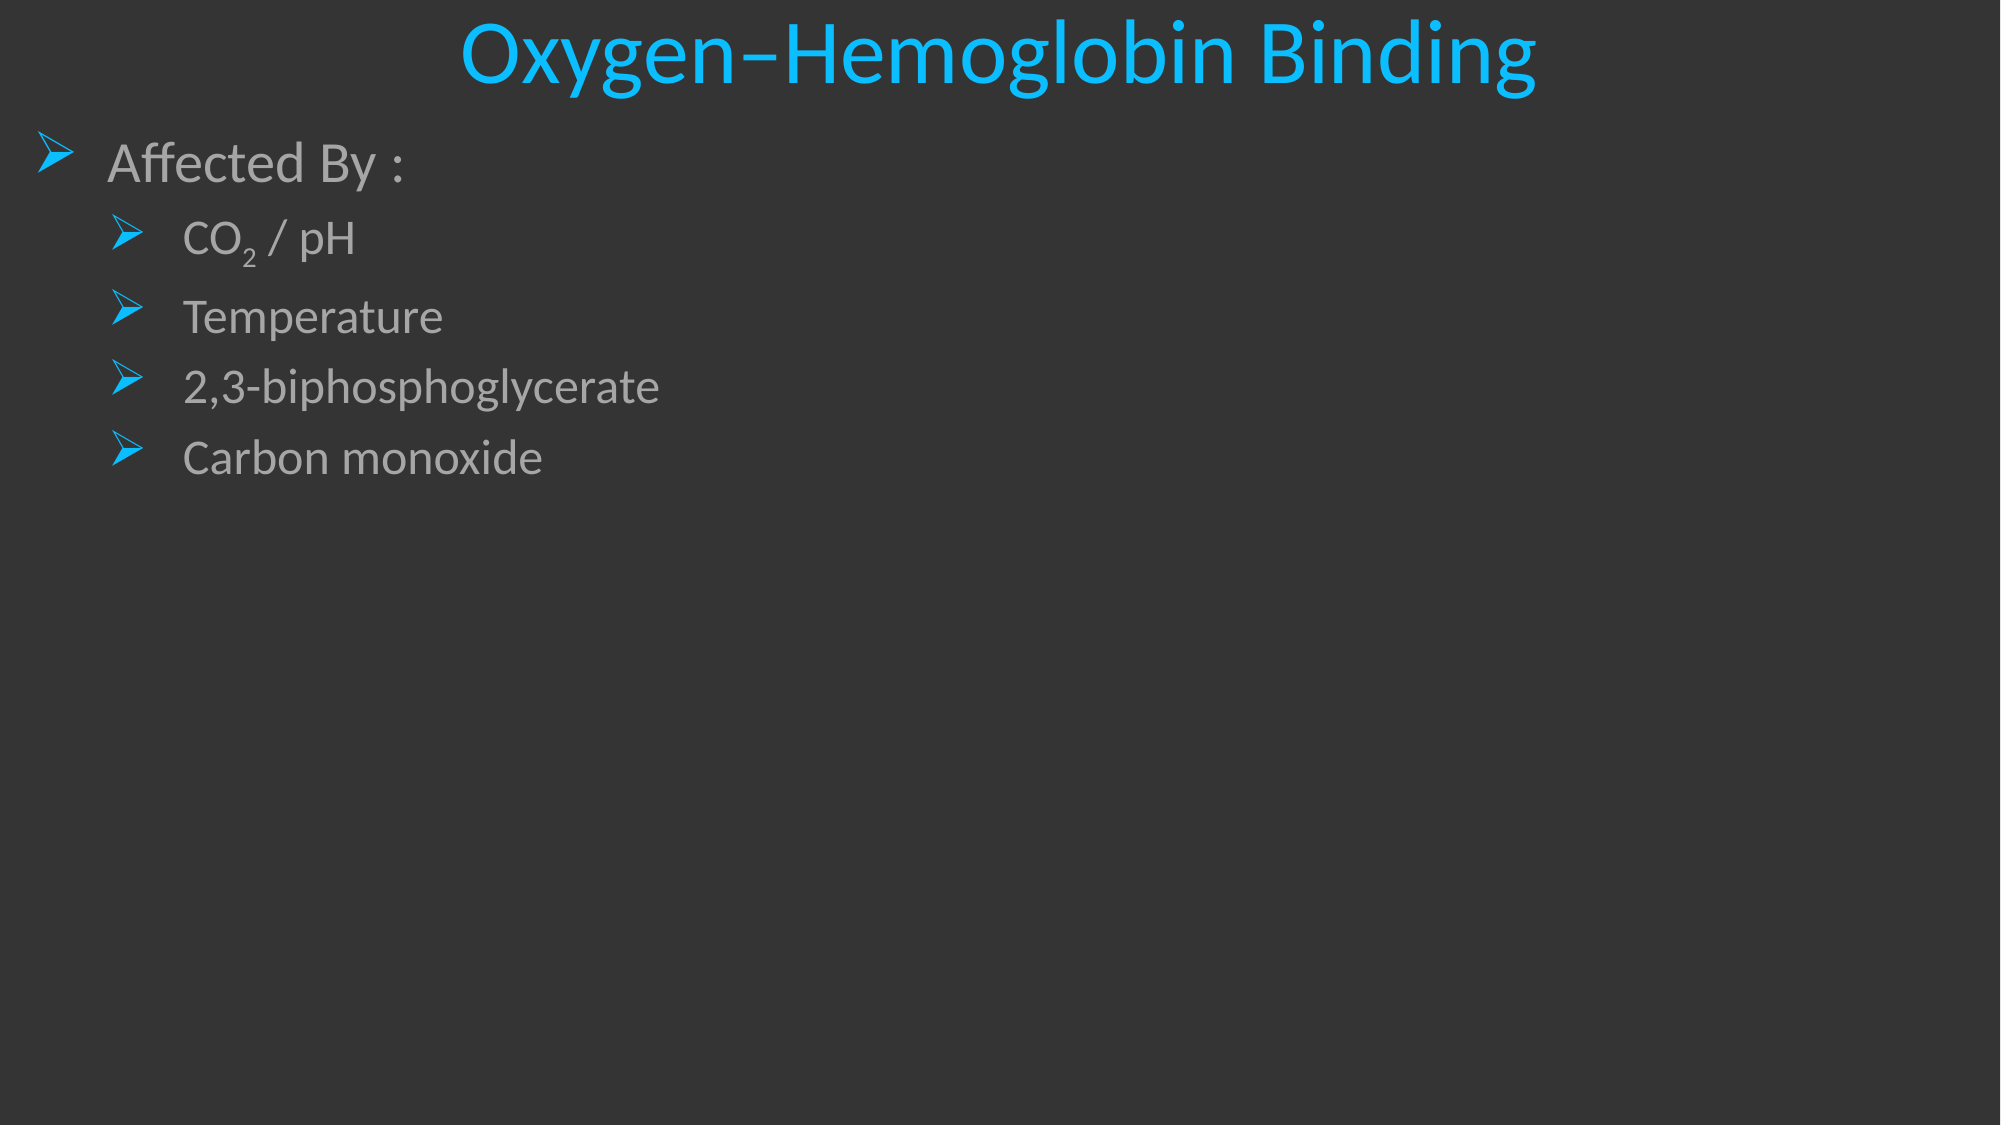

# Oxygen–Hemoglobin Binding
Affected By :
CO2 / pH
Temperature
2,3-biphosphoglycerate
Carbon monoxide